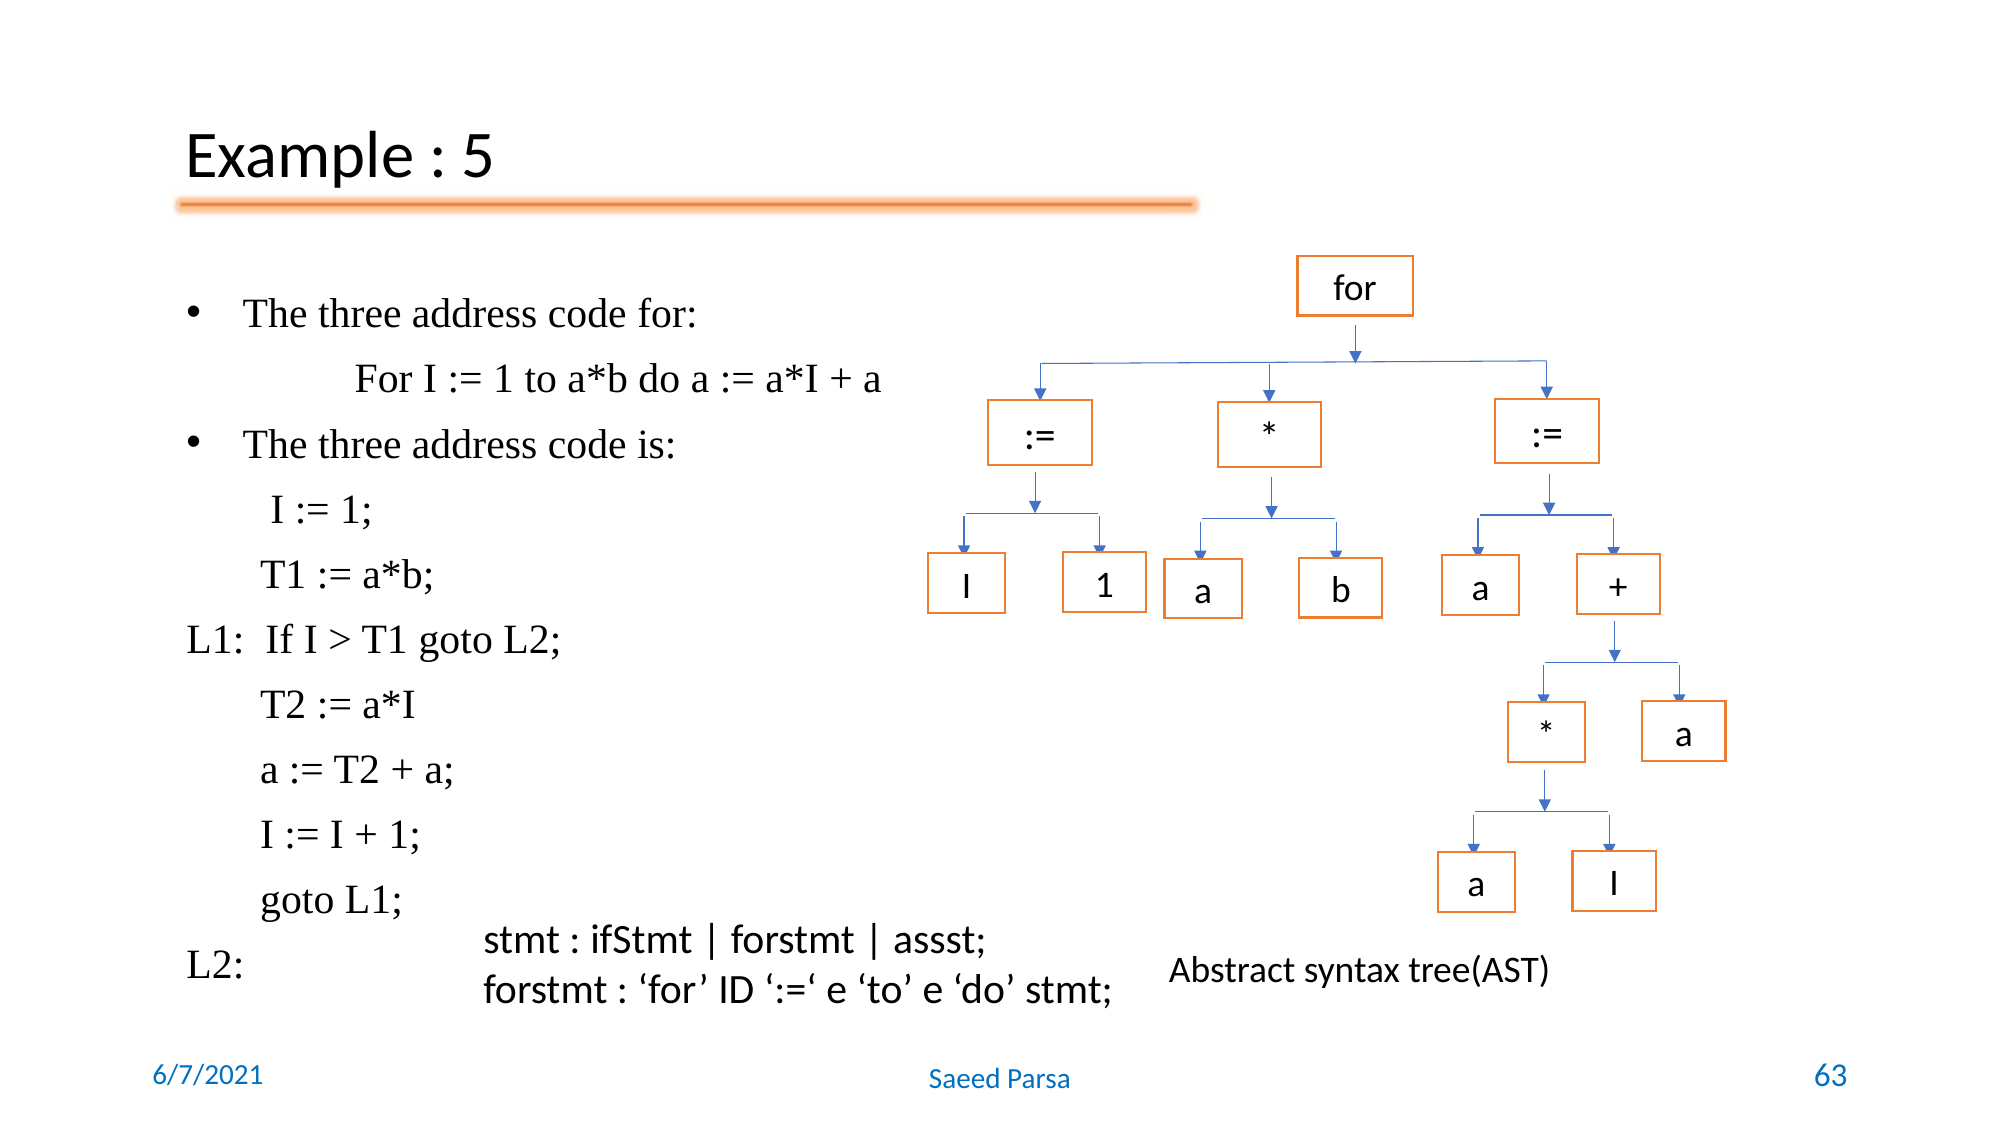

Example : 5
for
:=
+
a
a
*
:=
*
1
I
b
a
I
a
The three address code for:
                For I := 1 to a*b do a := a*I + a
The three address code is:
        I := 1;
       T1 := a*b;
L1:  If I > T1 goto L2;
       T2 := a*I
       a := T2 + a;
       I := I + 1;
       goto L1;
L2:
stmt : ifStmt | forstmt | assst;
forstmt : ‘for’ ID ‘:=‘ e ‘to’ e ‘do’ stmt;
Abstract syntax tree(AST)
6/7/2021
Saeed Parsa
63